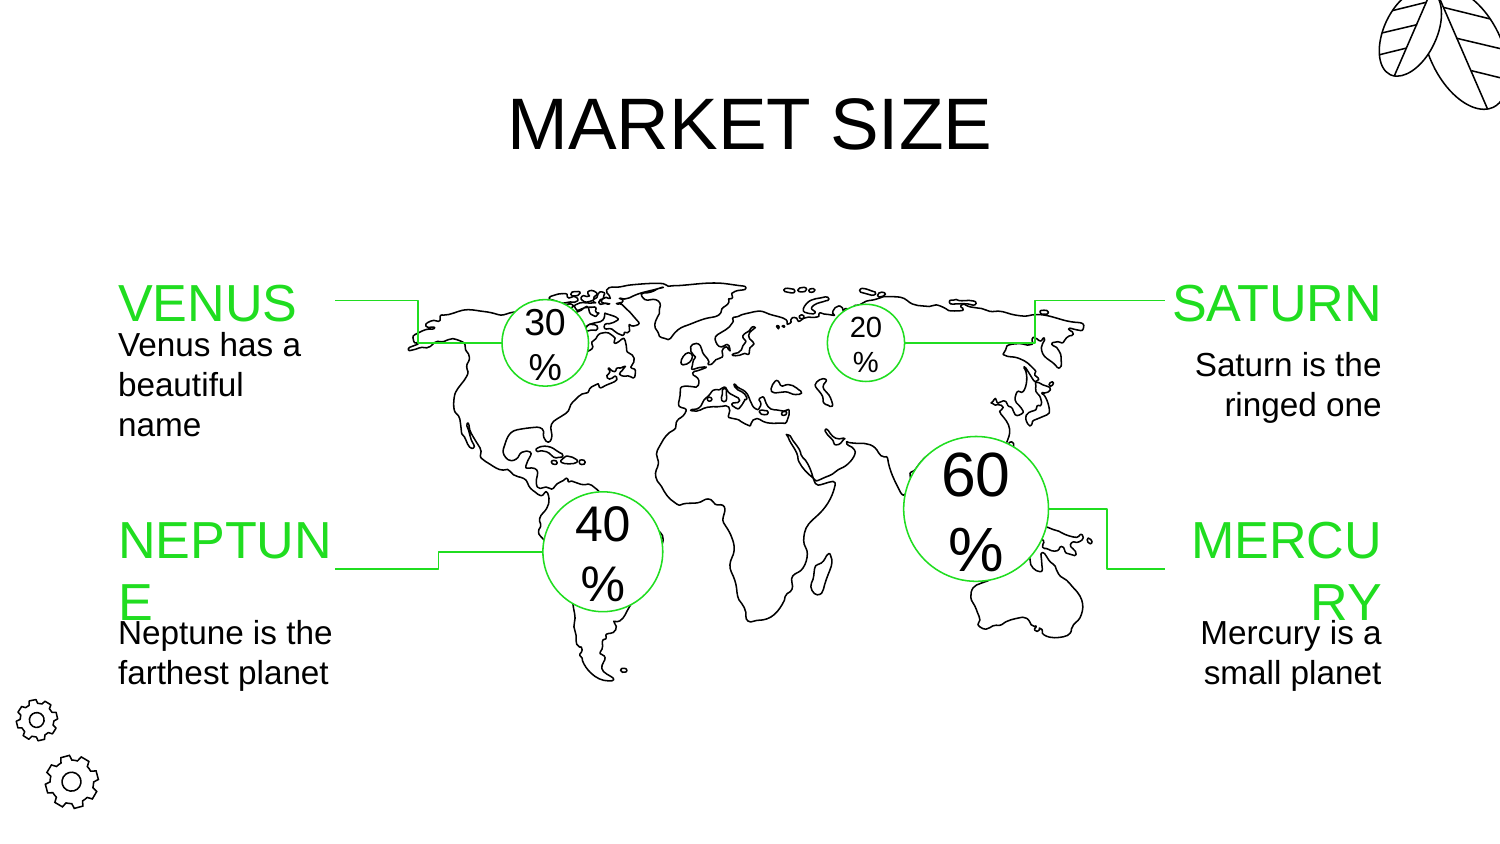

# MARKET SIZE
VENUS
SATURN

30%
20%
Venus has a beautiful name
Saturn is the ringed one
60%
40%
NEPTUNE
MERCURY
Neptune is the farthest planet
Mercury is a small planet